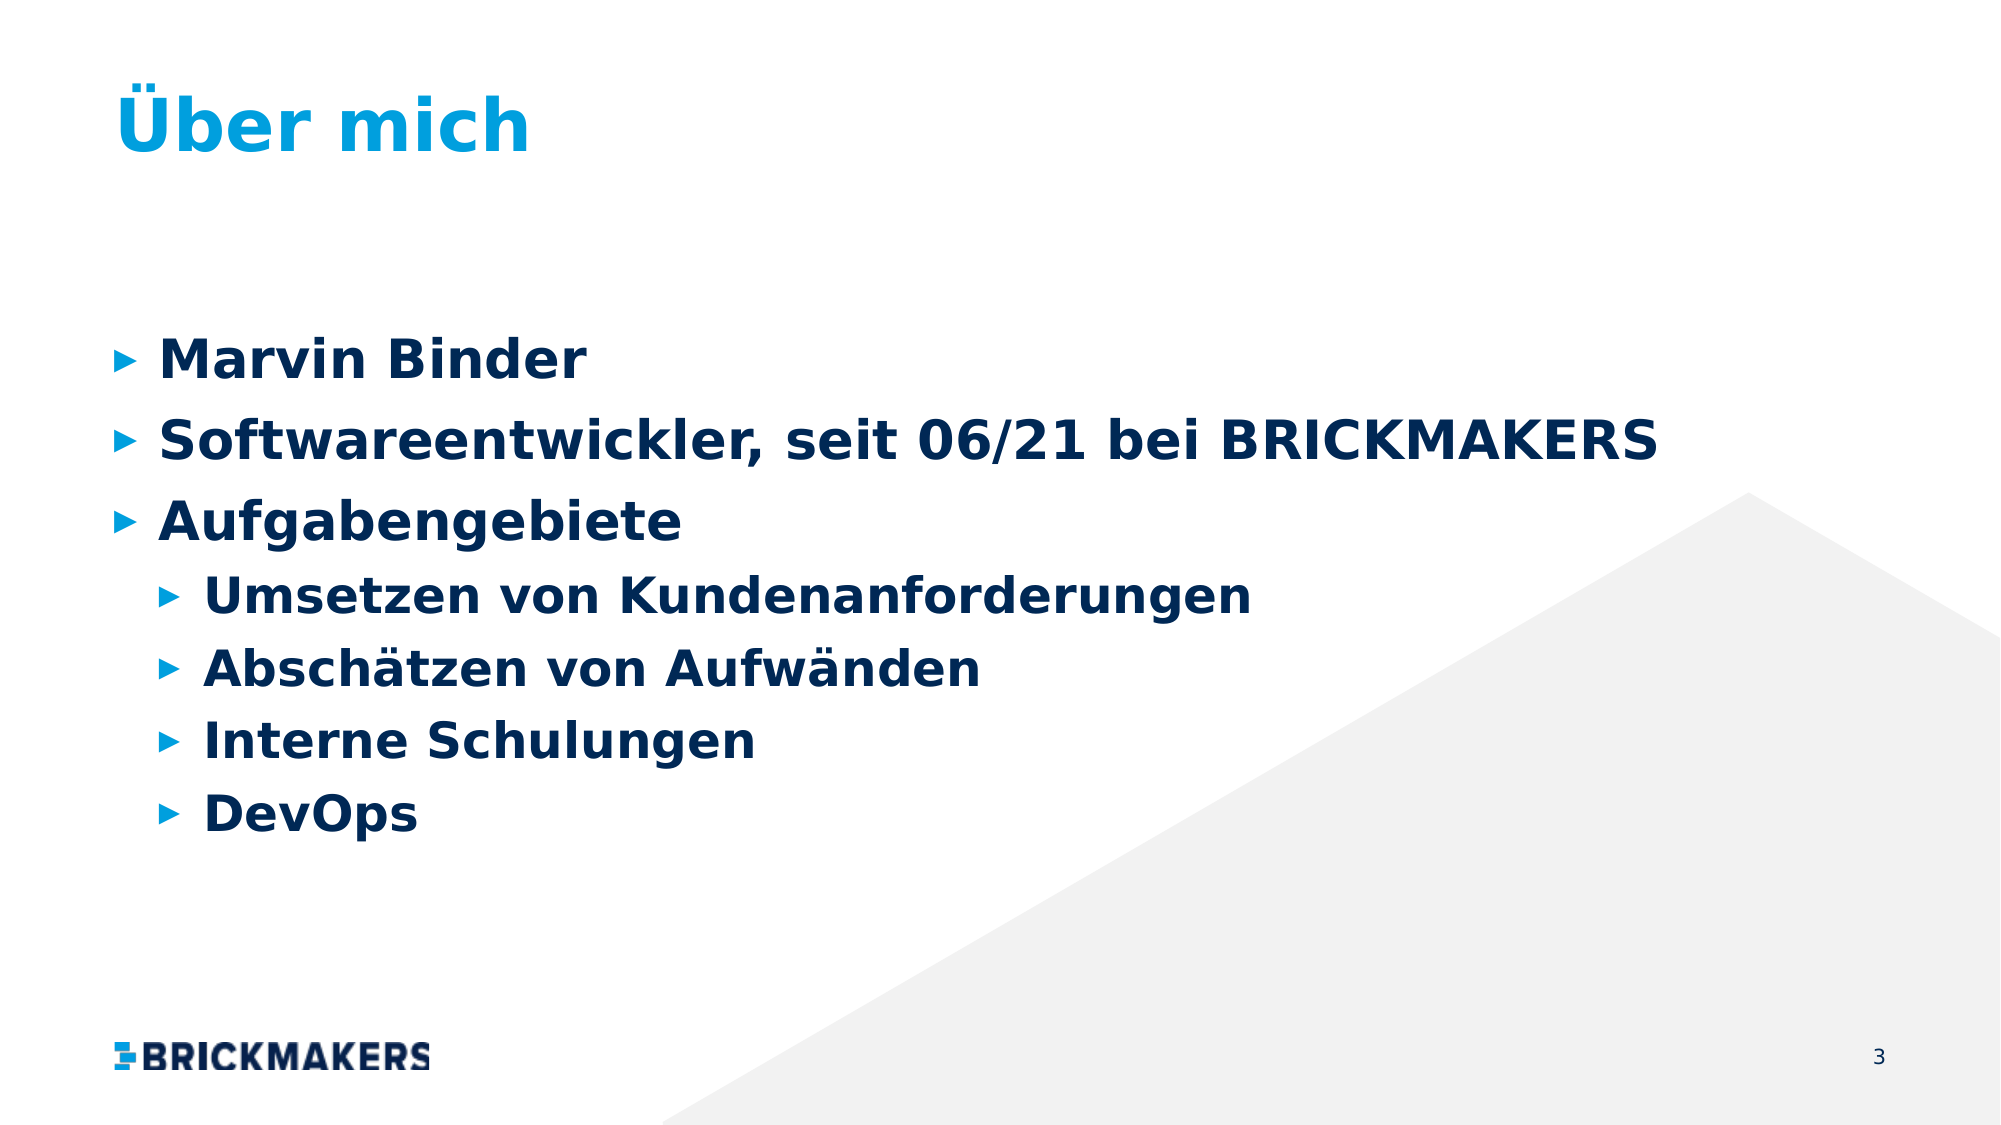

# Über mich
Marvin Binder
Softwareentwickler, seit 06/21 bei BRICKMAKERS
Aufgabengebiete
Umsetzen von Kundenanforderungen
Abschätzen von Aufwänden
Interne Schulungen
DevOps

3